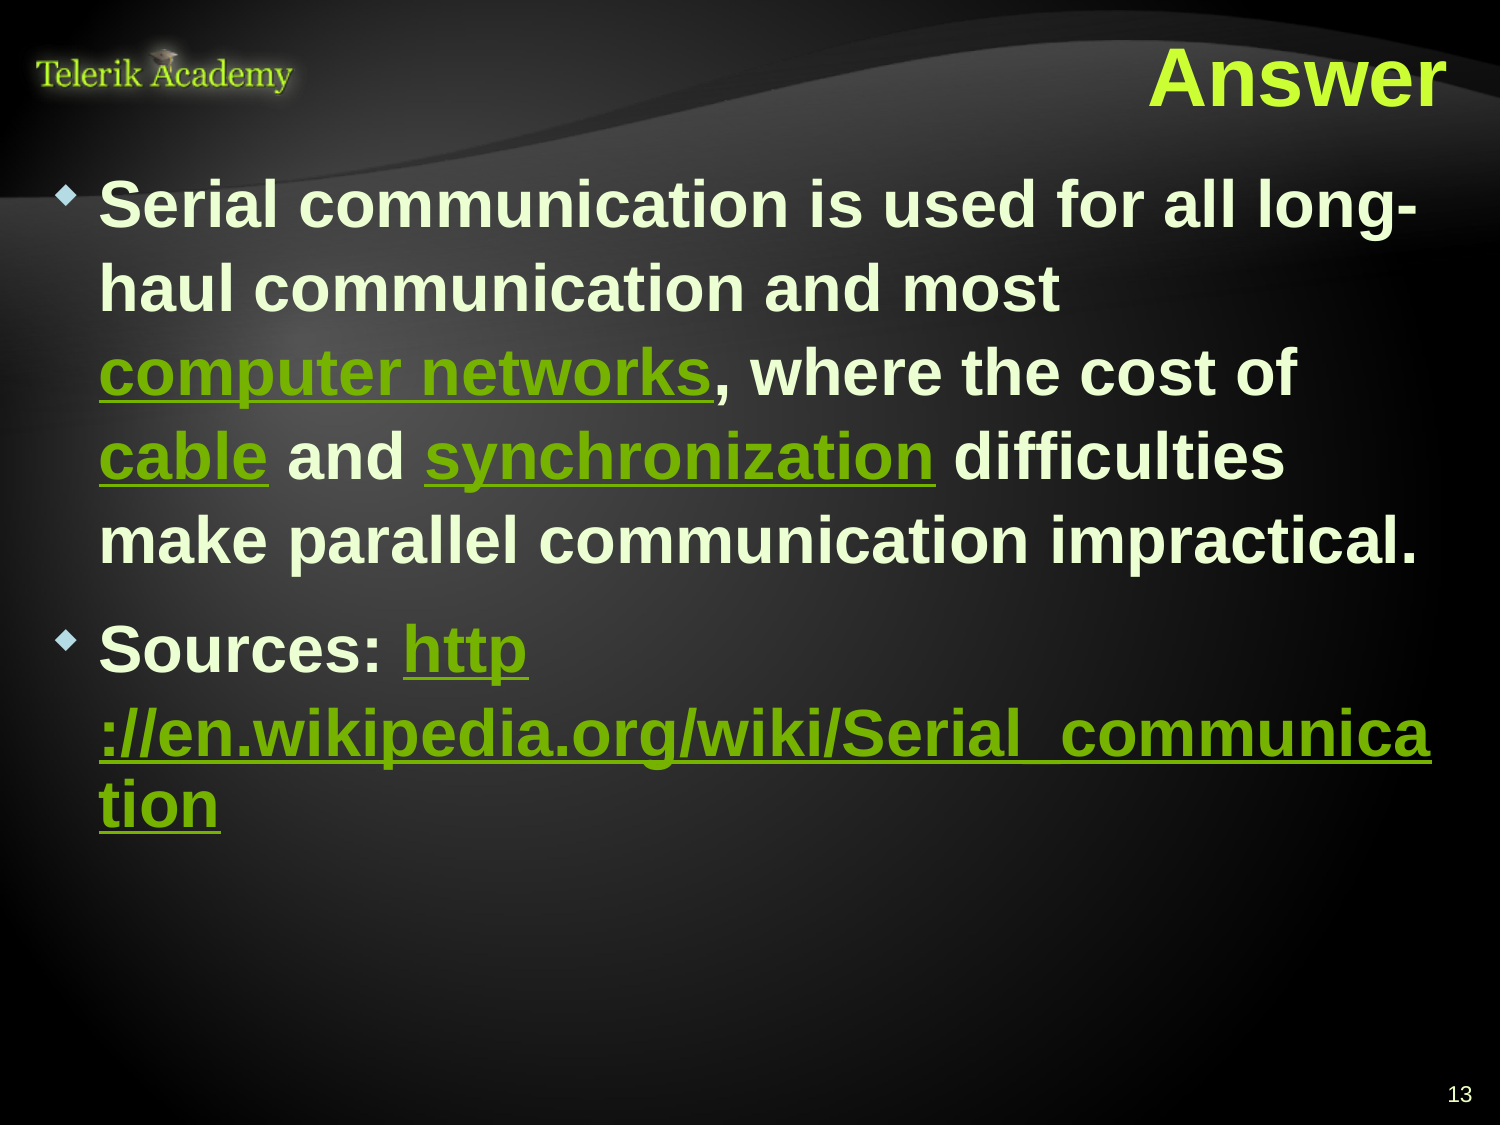

# Answer
Serial communication is used for all long-haul communication and most computer networks, where the cost of cable and synchronization difficulties make parallel communication impractical.
Sources: http://en.wikipedia.org/wiki/Serial_communication
13